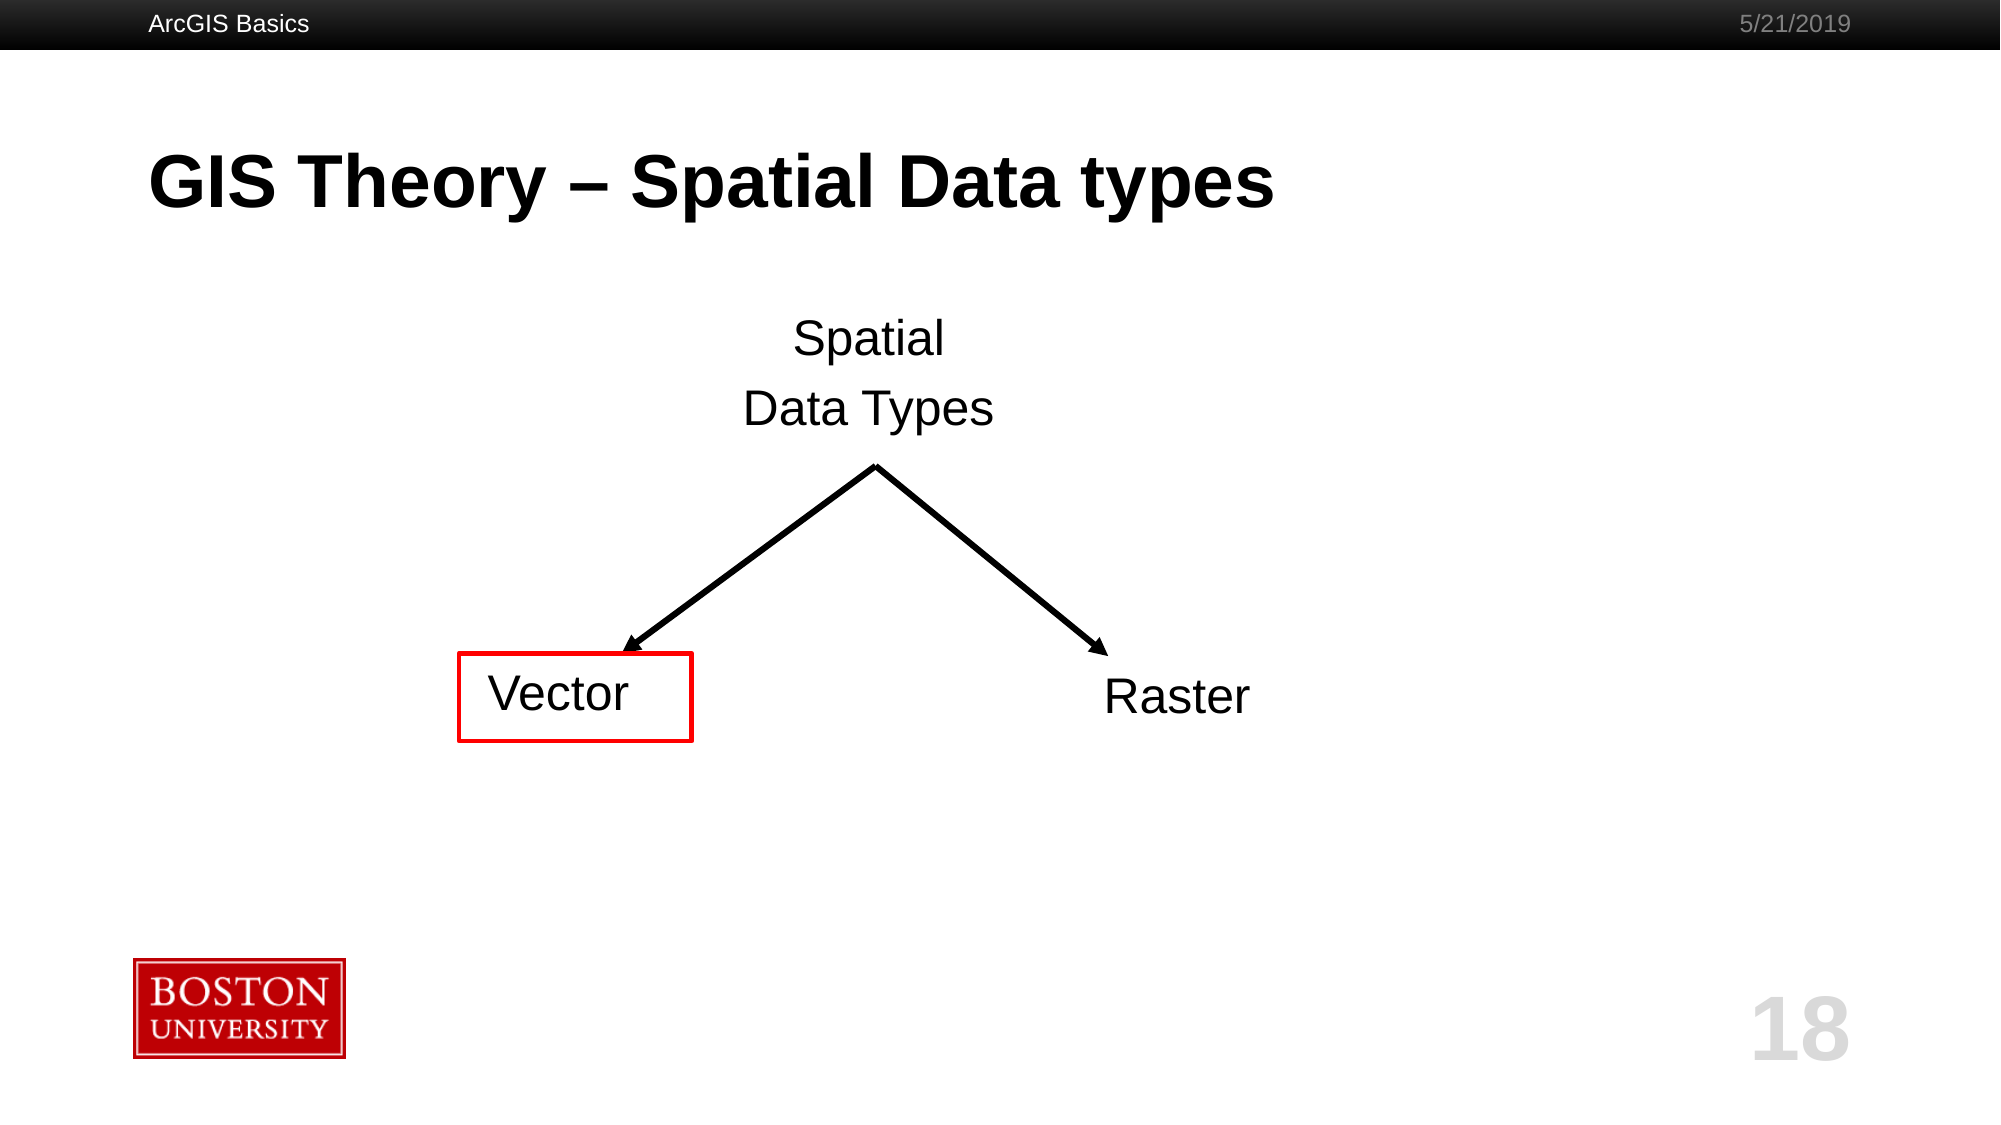

ArcGIS Basics
5/21/2019
# GIS Theory – Spatial Data types
Spatial
Data Types
Vector

Raster
18